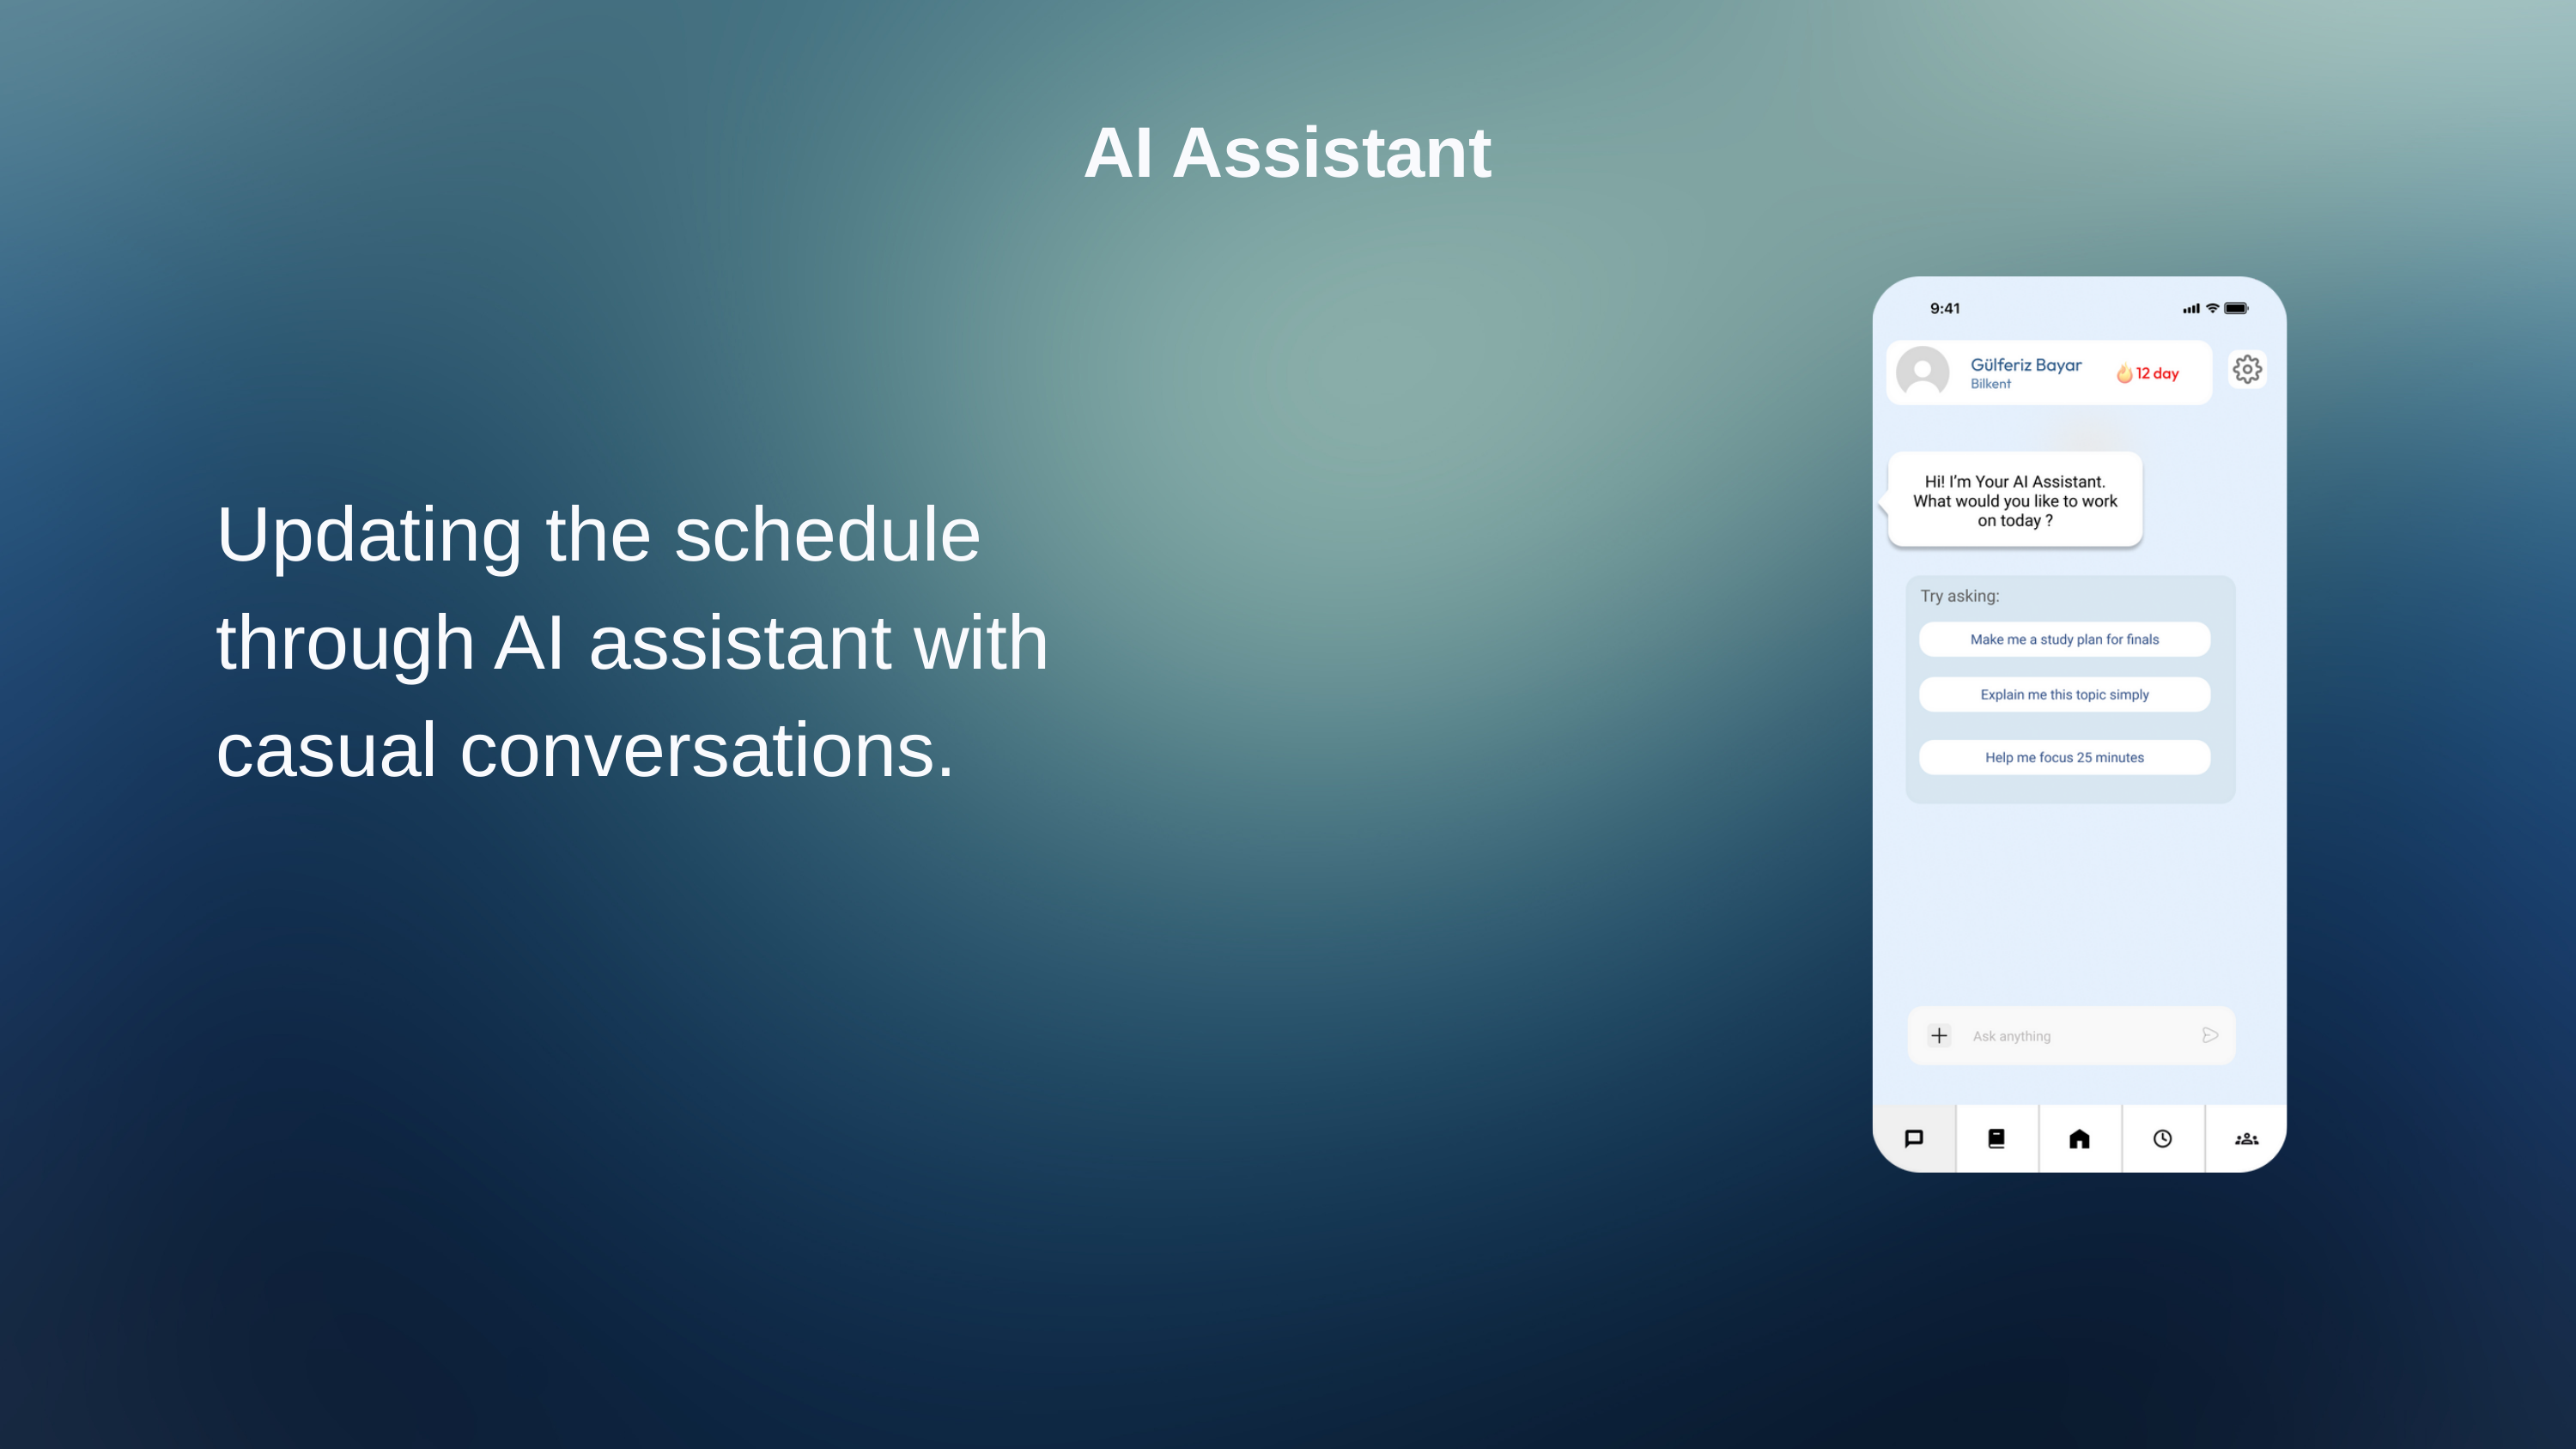

AI Assistant

Updating the schedule through AI assistant with casual conversations.